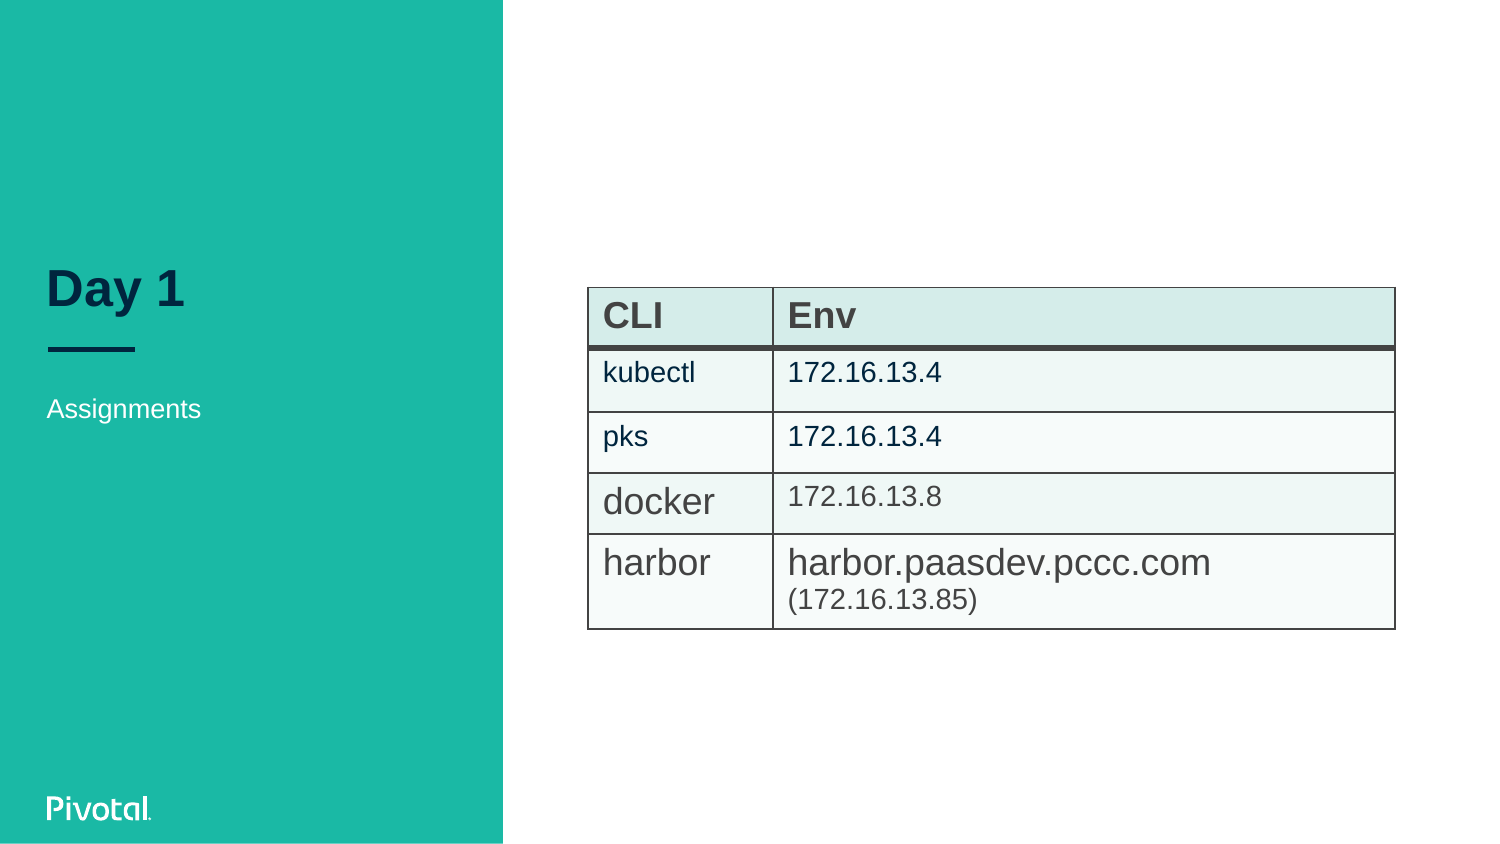

# Day 1
| CLI | Env |
| --- | --- |
| kubectl | 172.16.13.4 |
| pks | 172.16.13.4 |
| docker | 172.16.13.8 |
| harbor | harbor.paasdev.pccc.com (172.16.13.85) |
Assignments